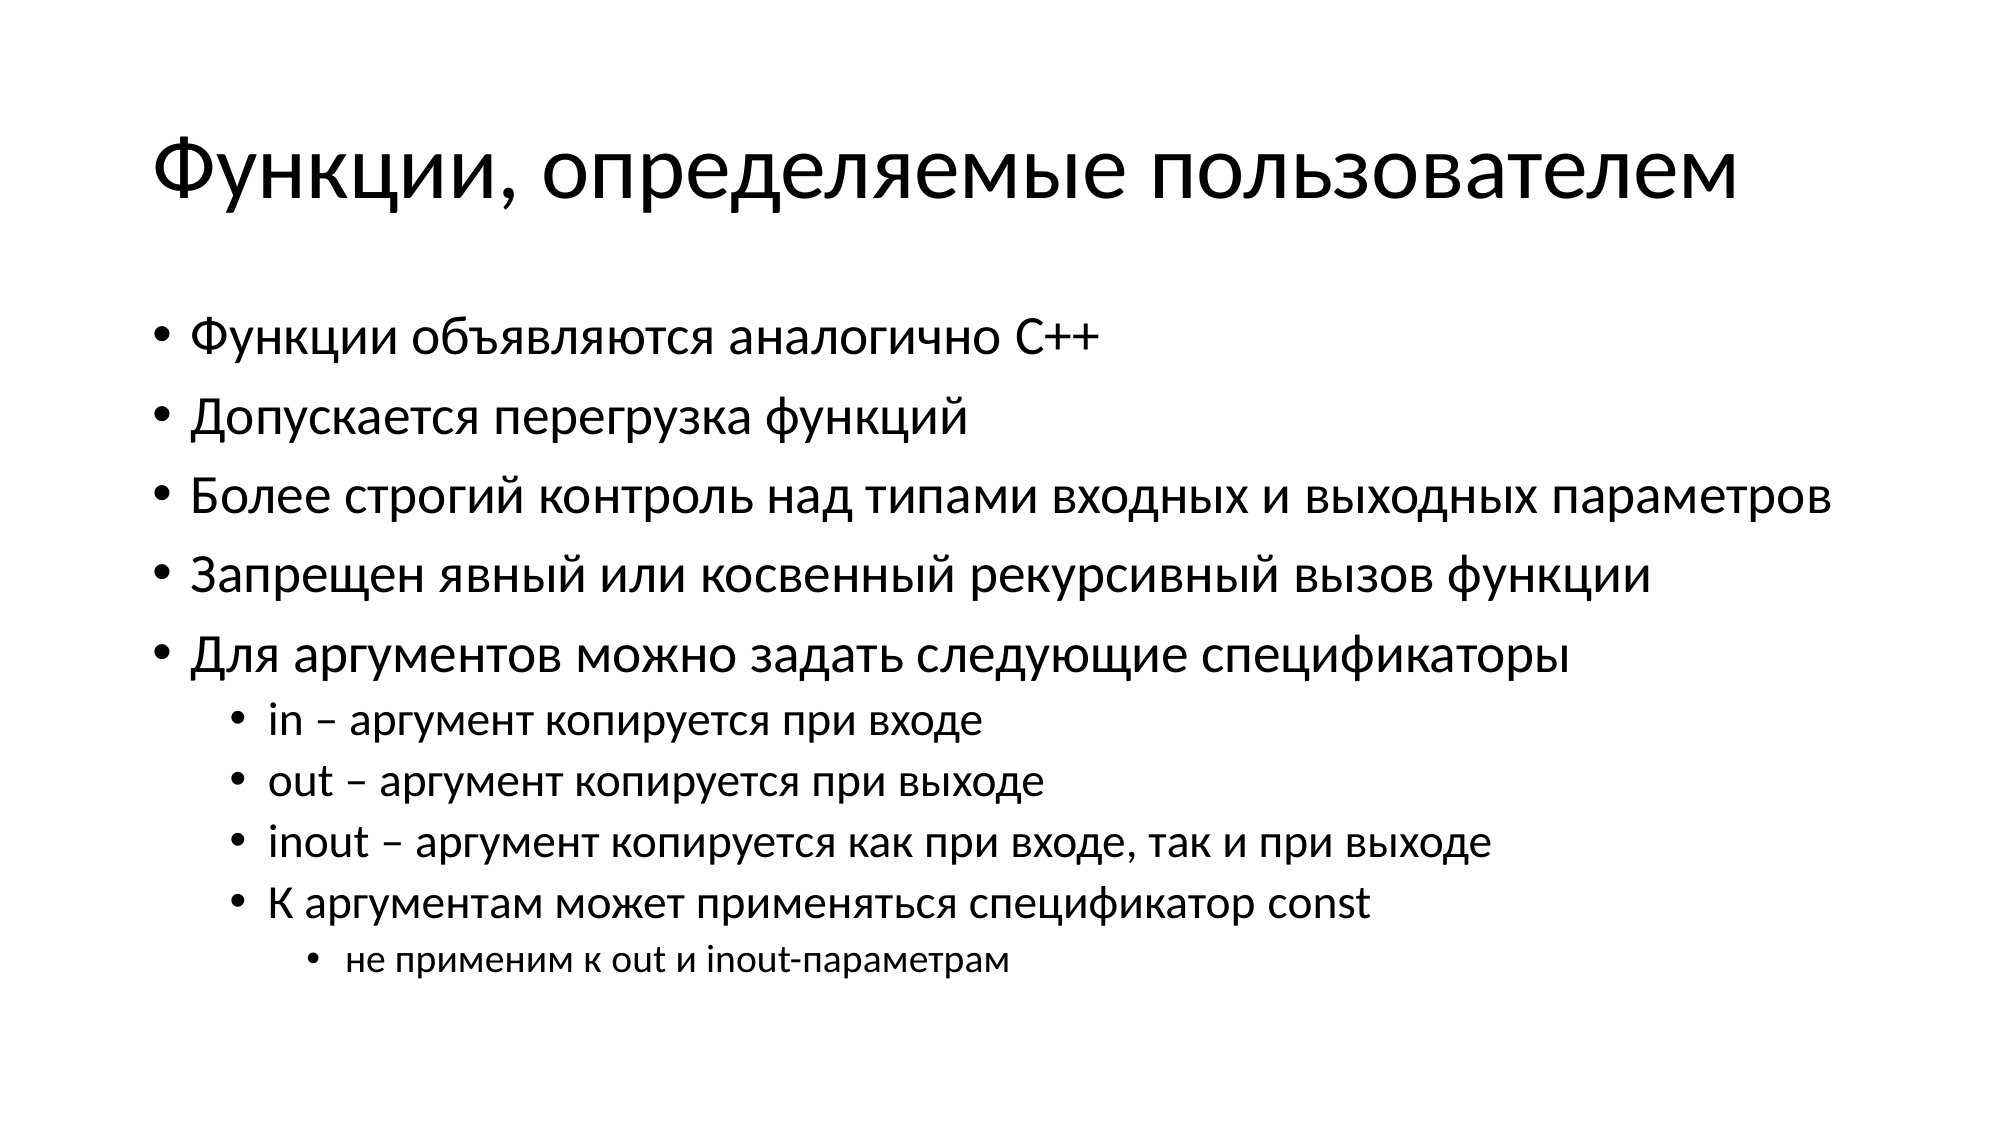

# Функции, определяемые пользователем
Функции объявляются аналогично C++
Допускается перегрузка функций
Более строгий контроль над типами входных и выходных параметров
Запрещен явный или косвенный рекурсивный вызов функции
Для аргументов можно задать следующие спецификаторы
in – аргумент копируется при входе
out – аргумент копируется при выходе
inout – аргумент копируется как при входе, так и при выходе
К аргументам может применяться спецификатор const
не применим к out и inout-параметрам